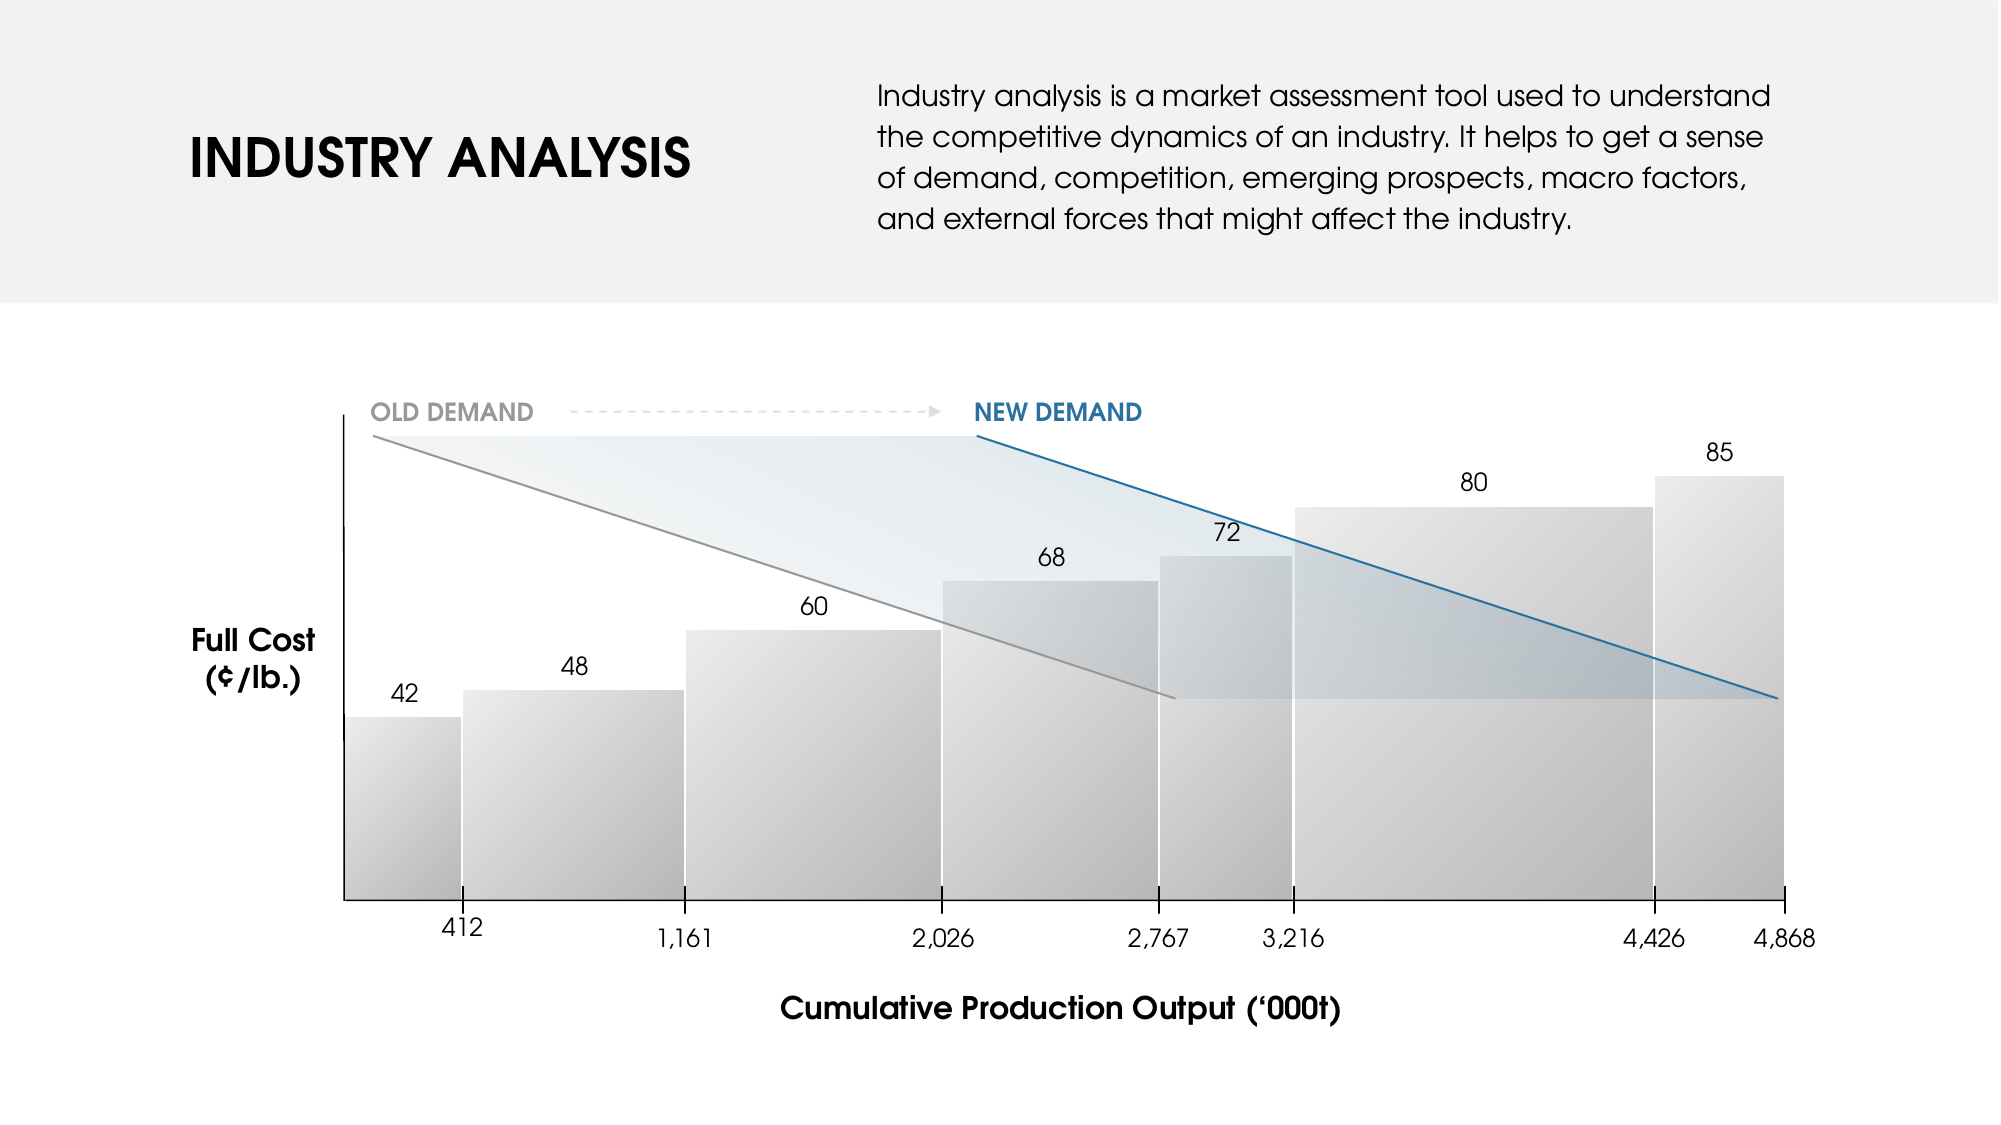

Industry analysis is a market assessment tool used to understand the competitive dynamics of an industry. It helps to get a sense of demand, competition, emerging prospects, macro factors, and external forces that might affect the industry.
INDUSTRY ANALYSIS

OLD DEMAND
NEW DEMAND

85

80

72
68

60
Full Cost
(¢/lb.)

48
42

412
1,161
2,026
2,767
3,216
4,426
4,868
Cumulative Production Output (‘000t)